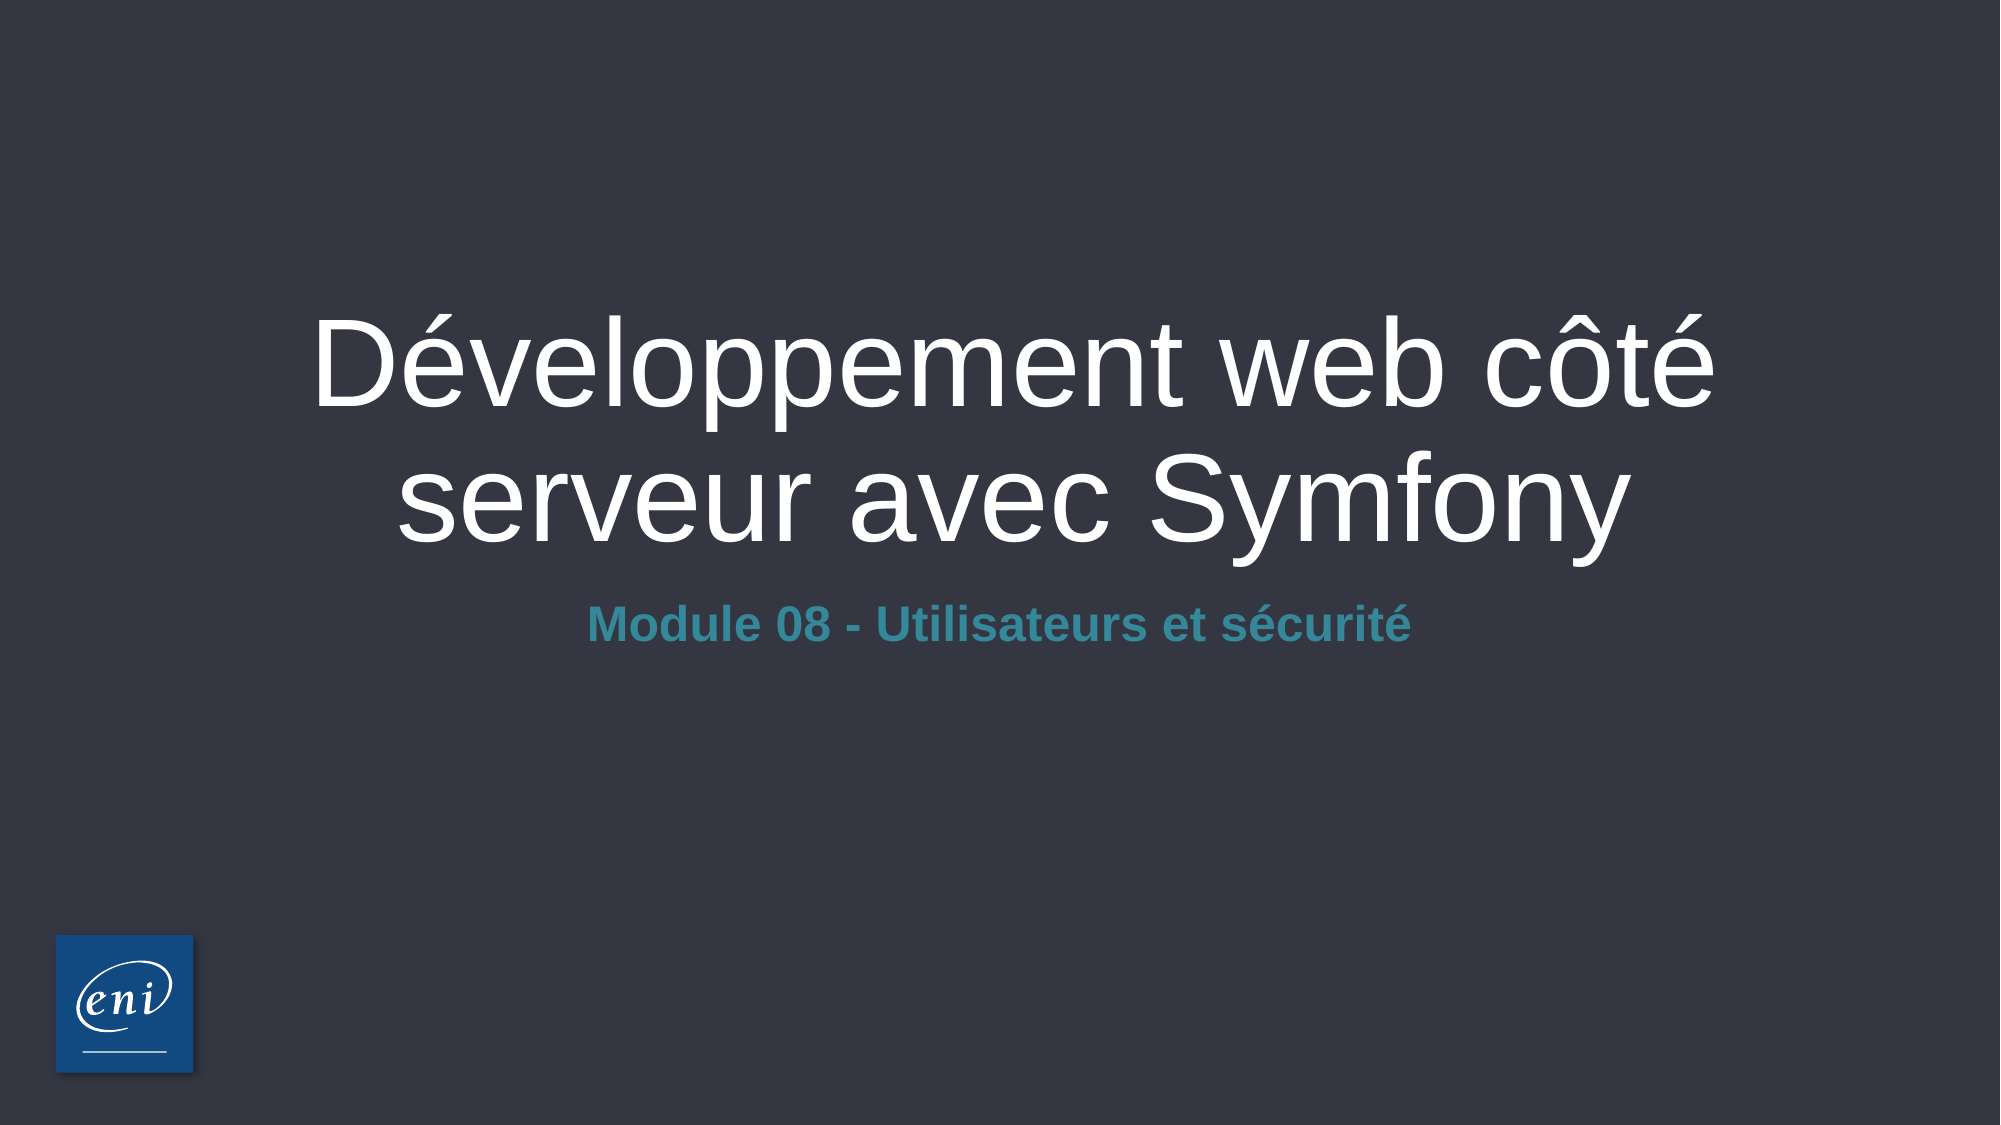

# Développement web côté serveur avec Symfony
Module 08 - Utilisateurs et sécurité